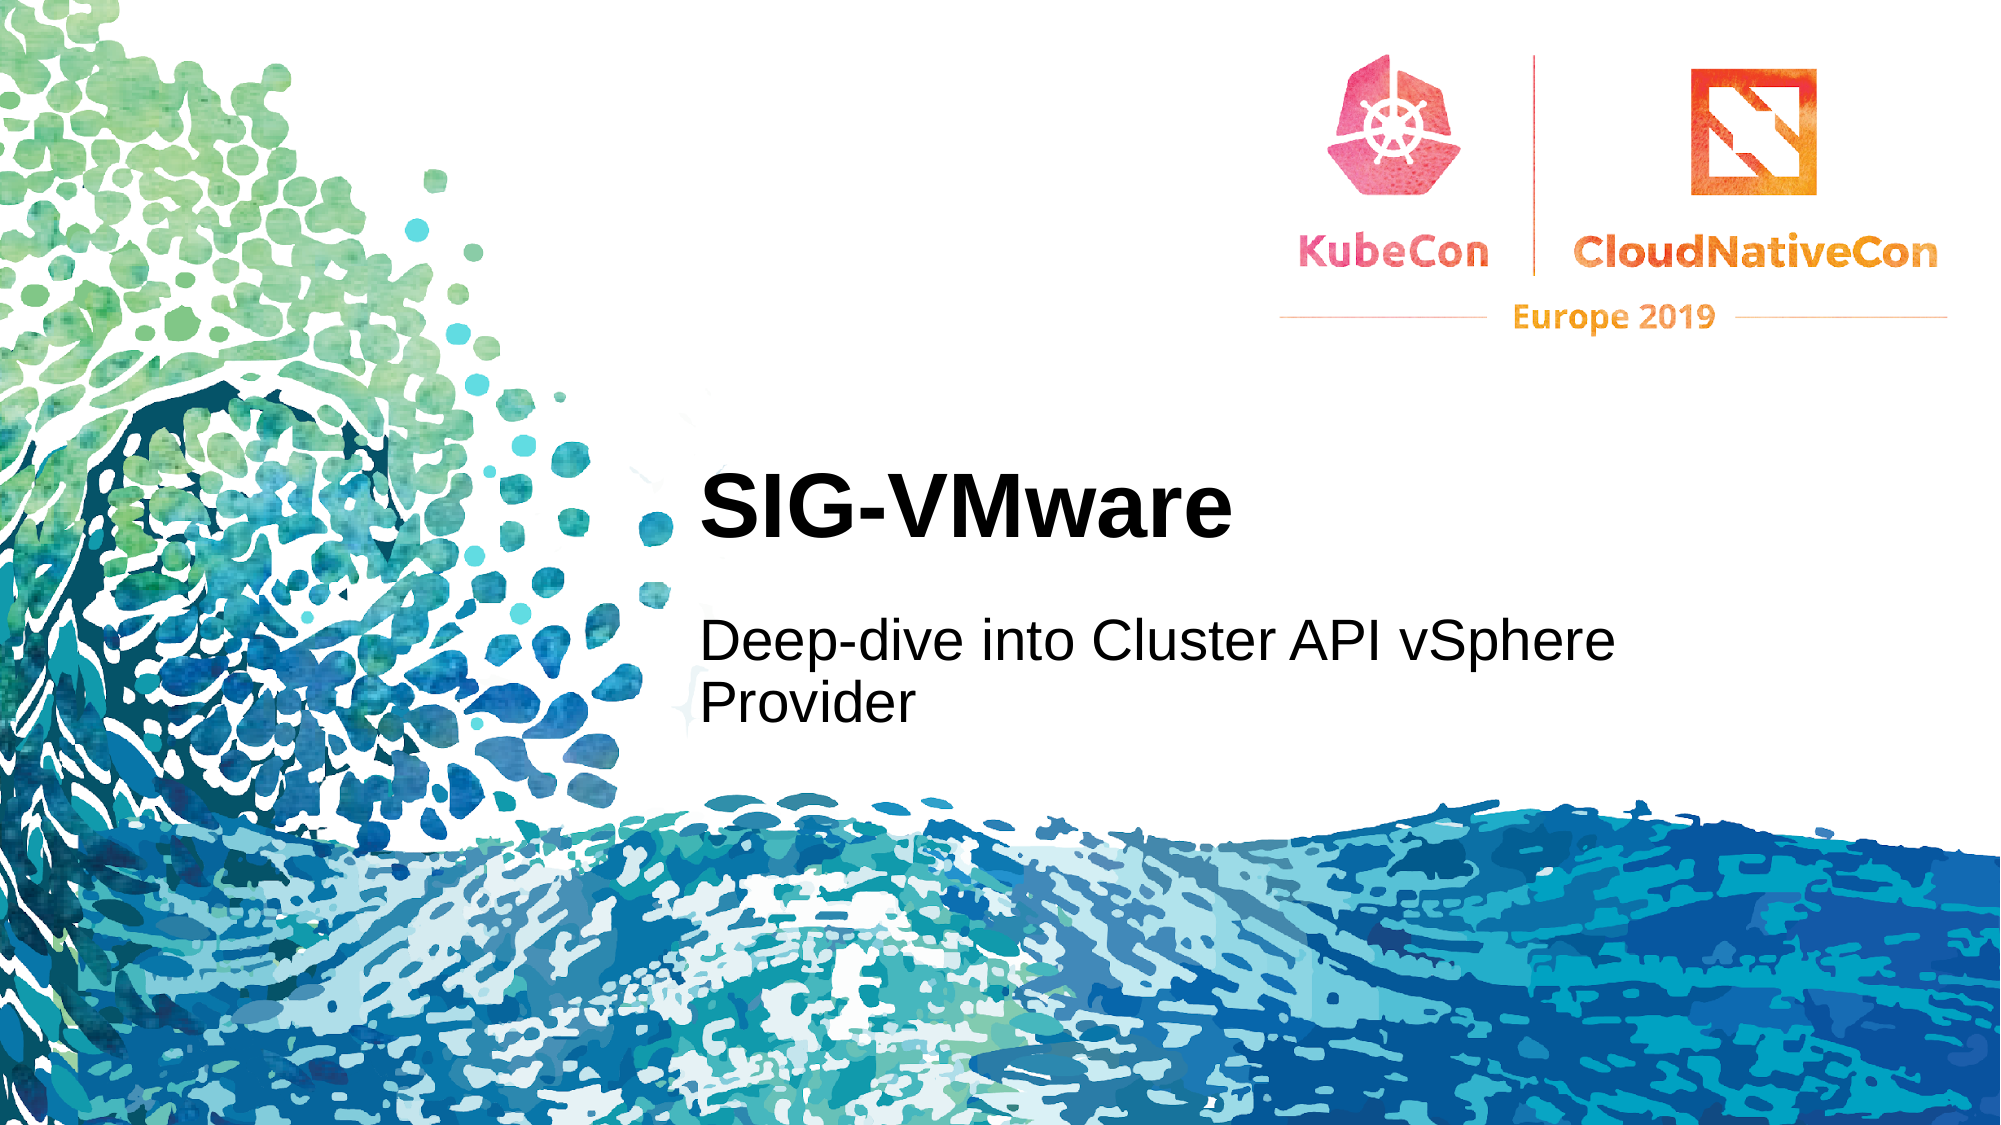

SIG-VMware
Deep-dive into Cluster API vSphere Provider